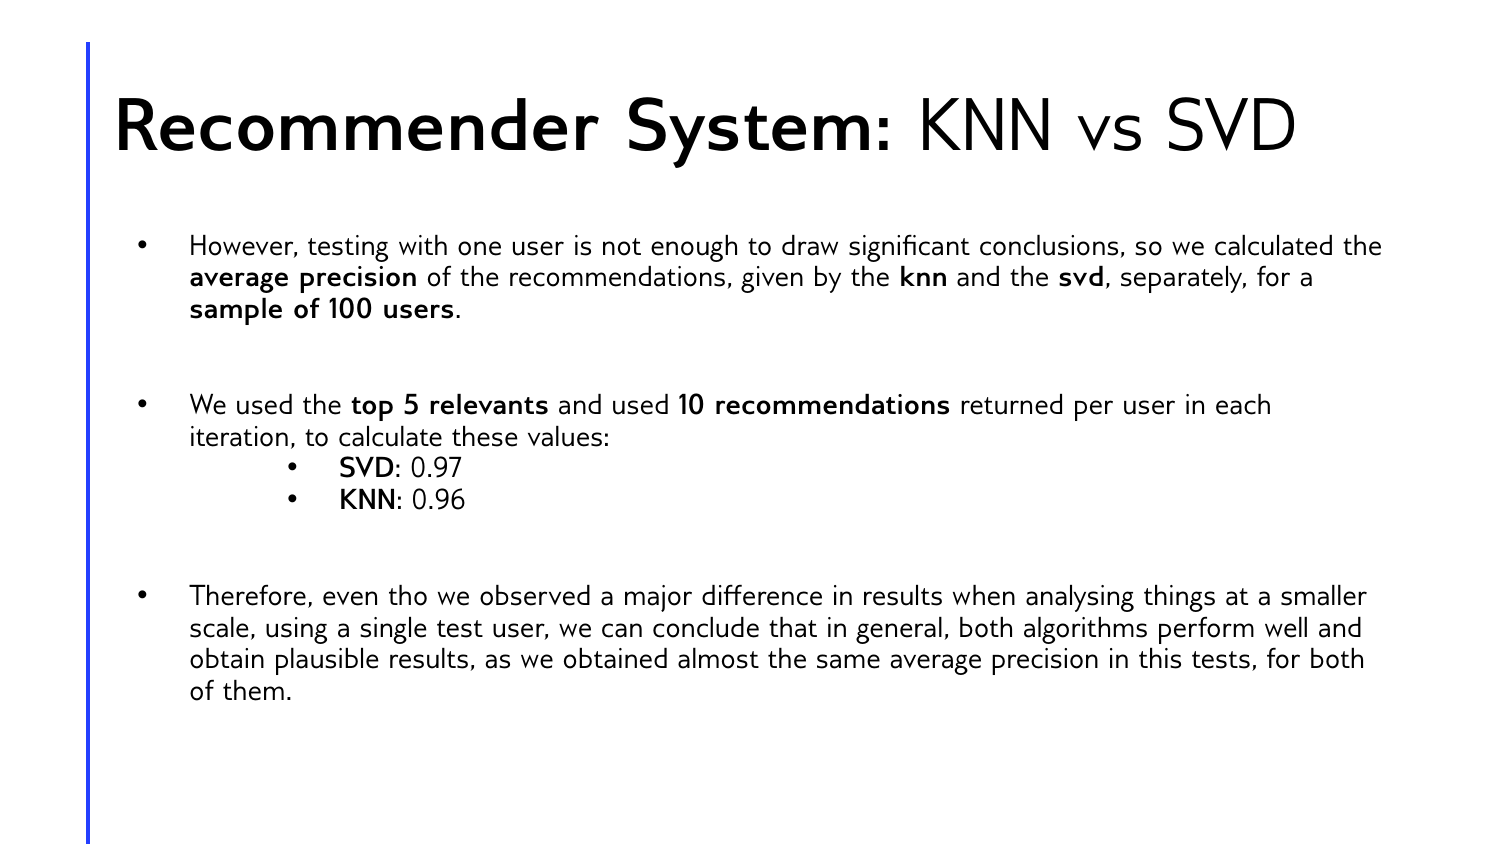

# Recommender System: KNN vs SVD
However, testing with one user is not enough to draw significant conclusions, so we calculated the average precision of the recommendations, given by the knn and the svd, separately, for a sample of 100 users.

We used the top 5 relevants and used 10 recommendations returned per user in each iteration, to calculate these values:
SVD: 0.97
KNN: 0.96

Therefore, even tho we observed a major difference in results when analysing things at a smaller scale, using a single test user, we can conclude that in general, both algorithms perform well and obtain plausible results, as we obtained almost the same average precision in this tests, for both of them.